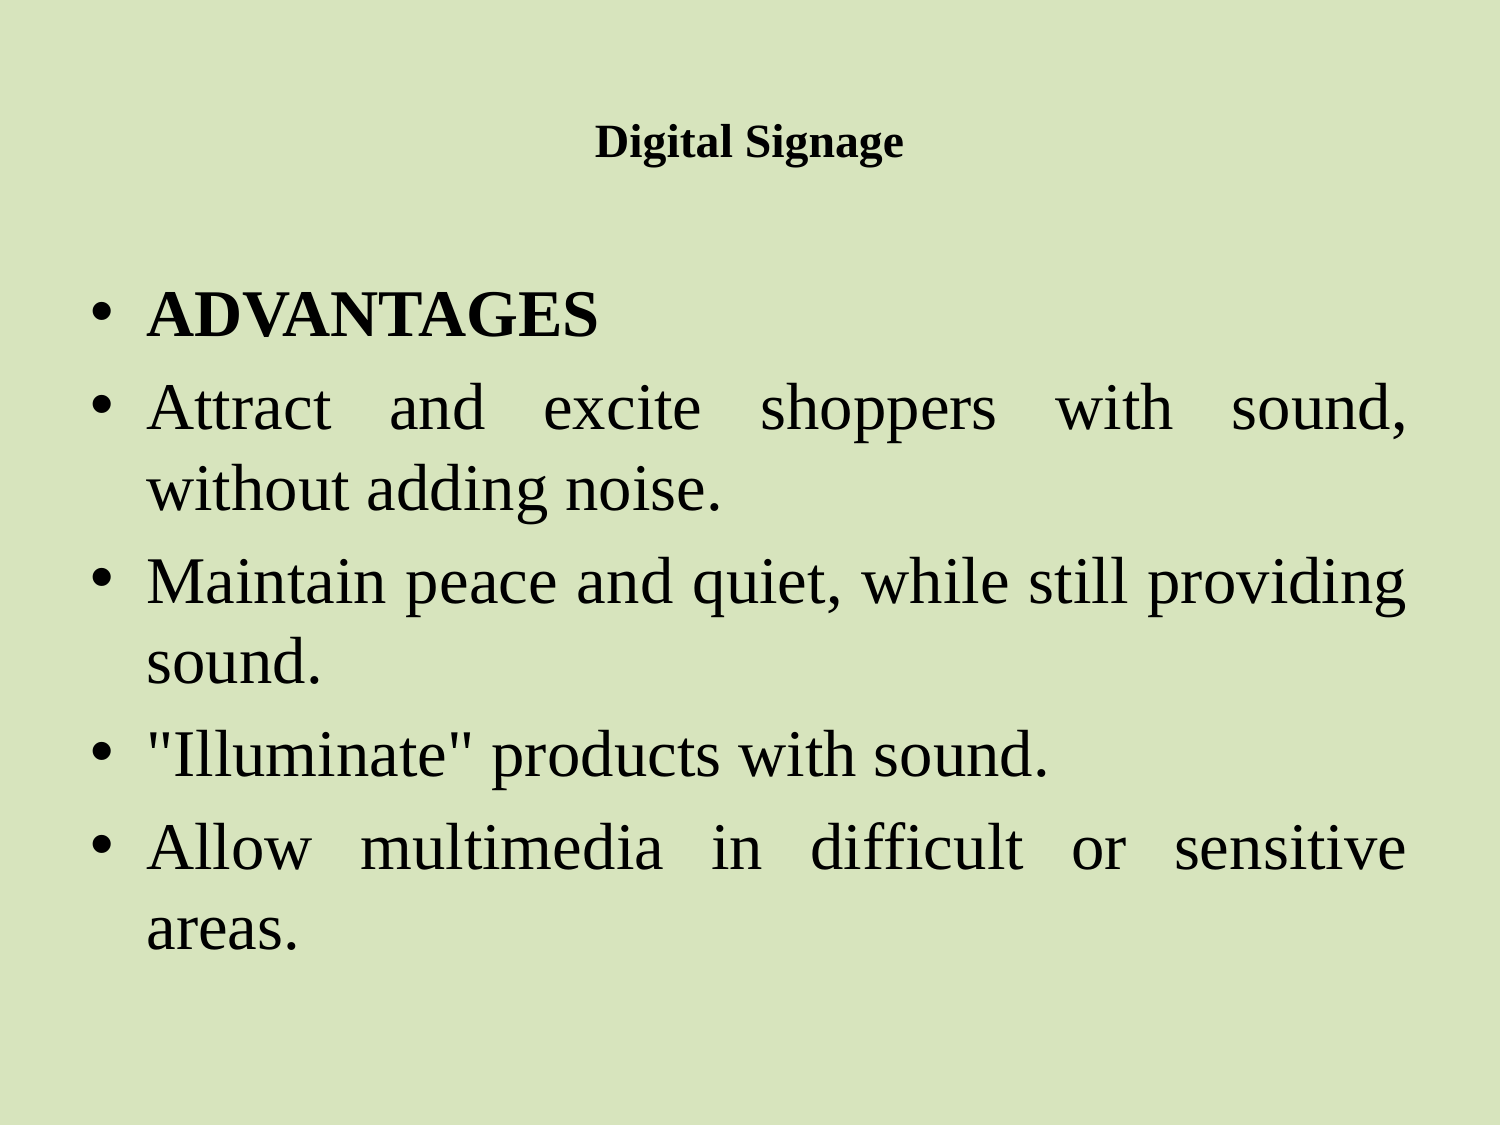

# Digital Signage
ADVANTAGES
Attract and excite shoppers with sound, without adding noise.
Maintain peace and quiet, while still providing sound.
"Illuminate" products with sound.
Allow multimedia in difficult or sensitive areas.